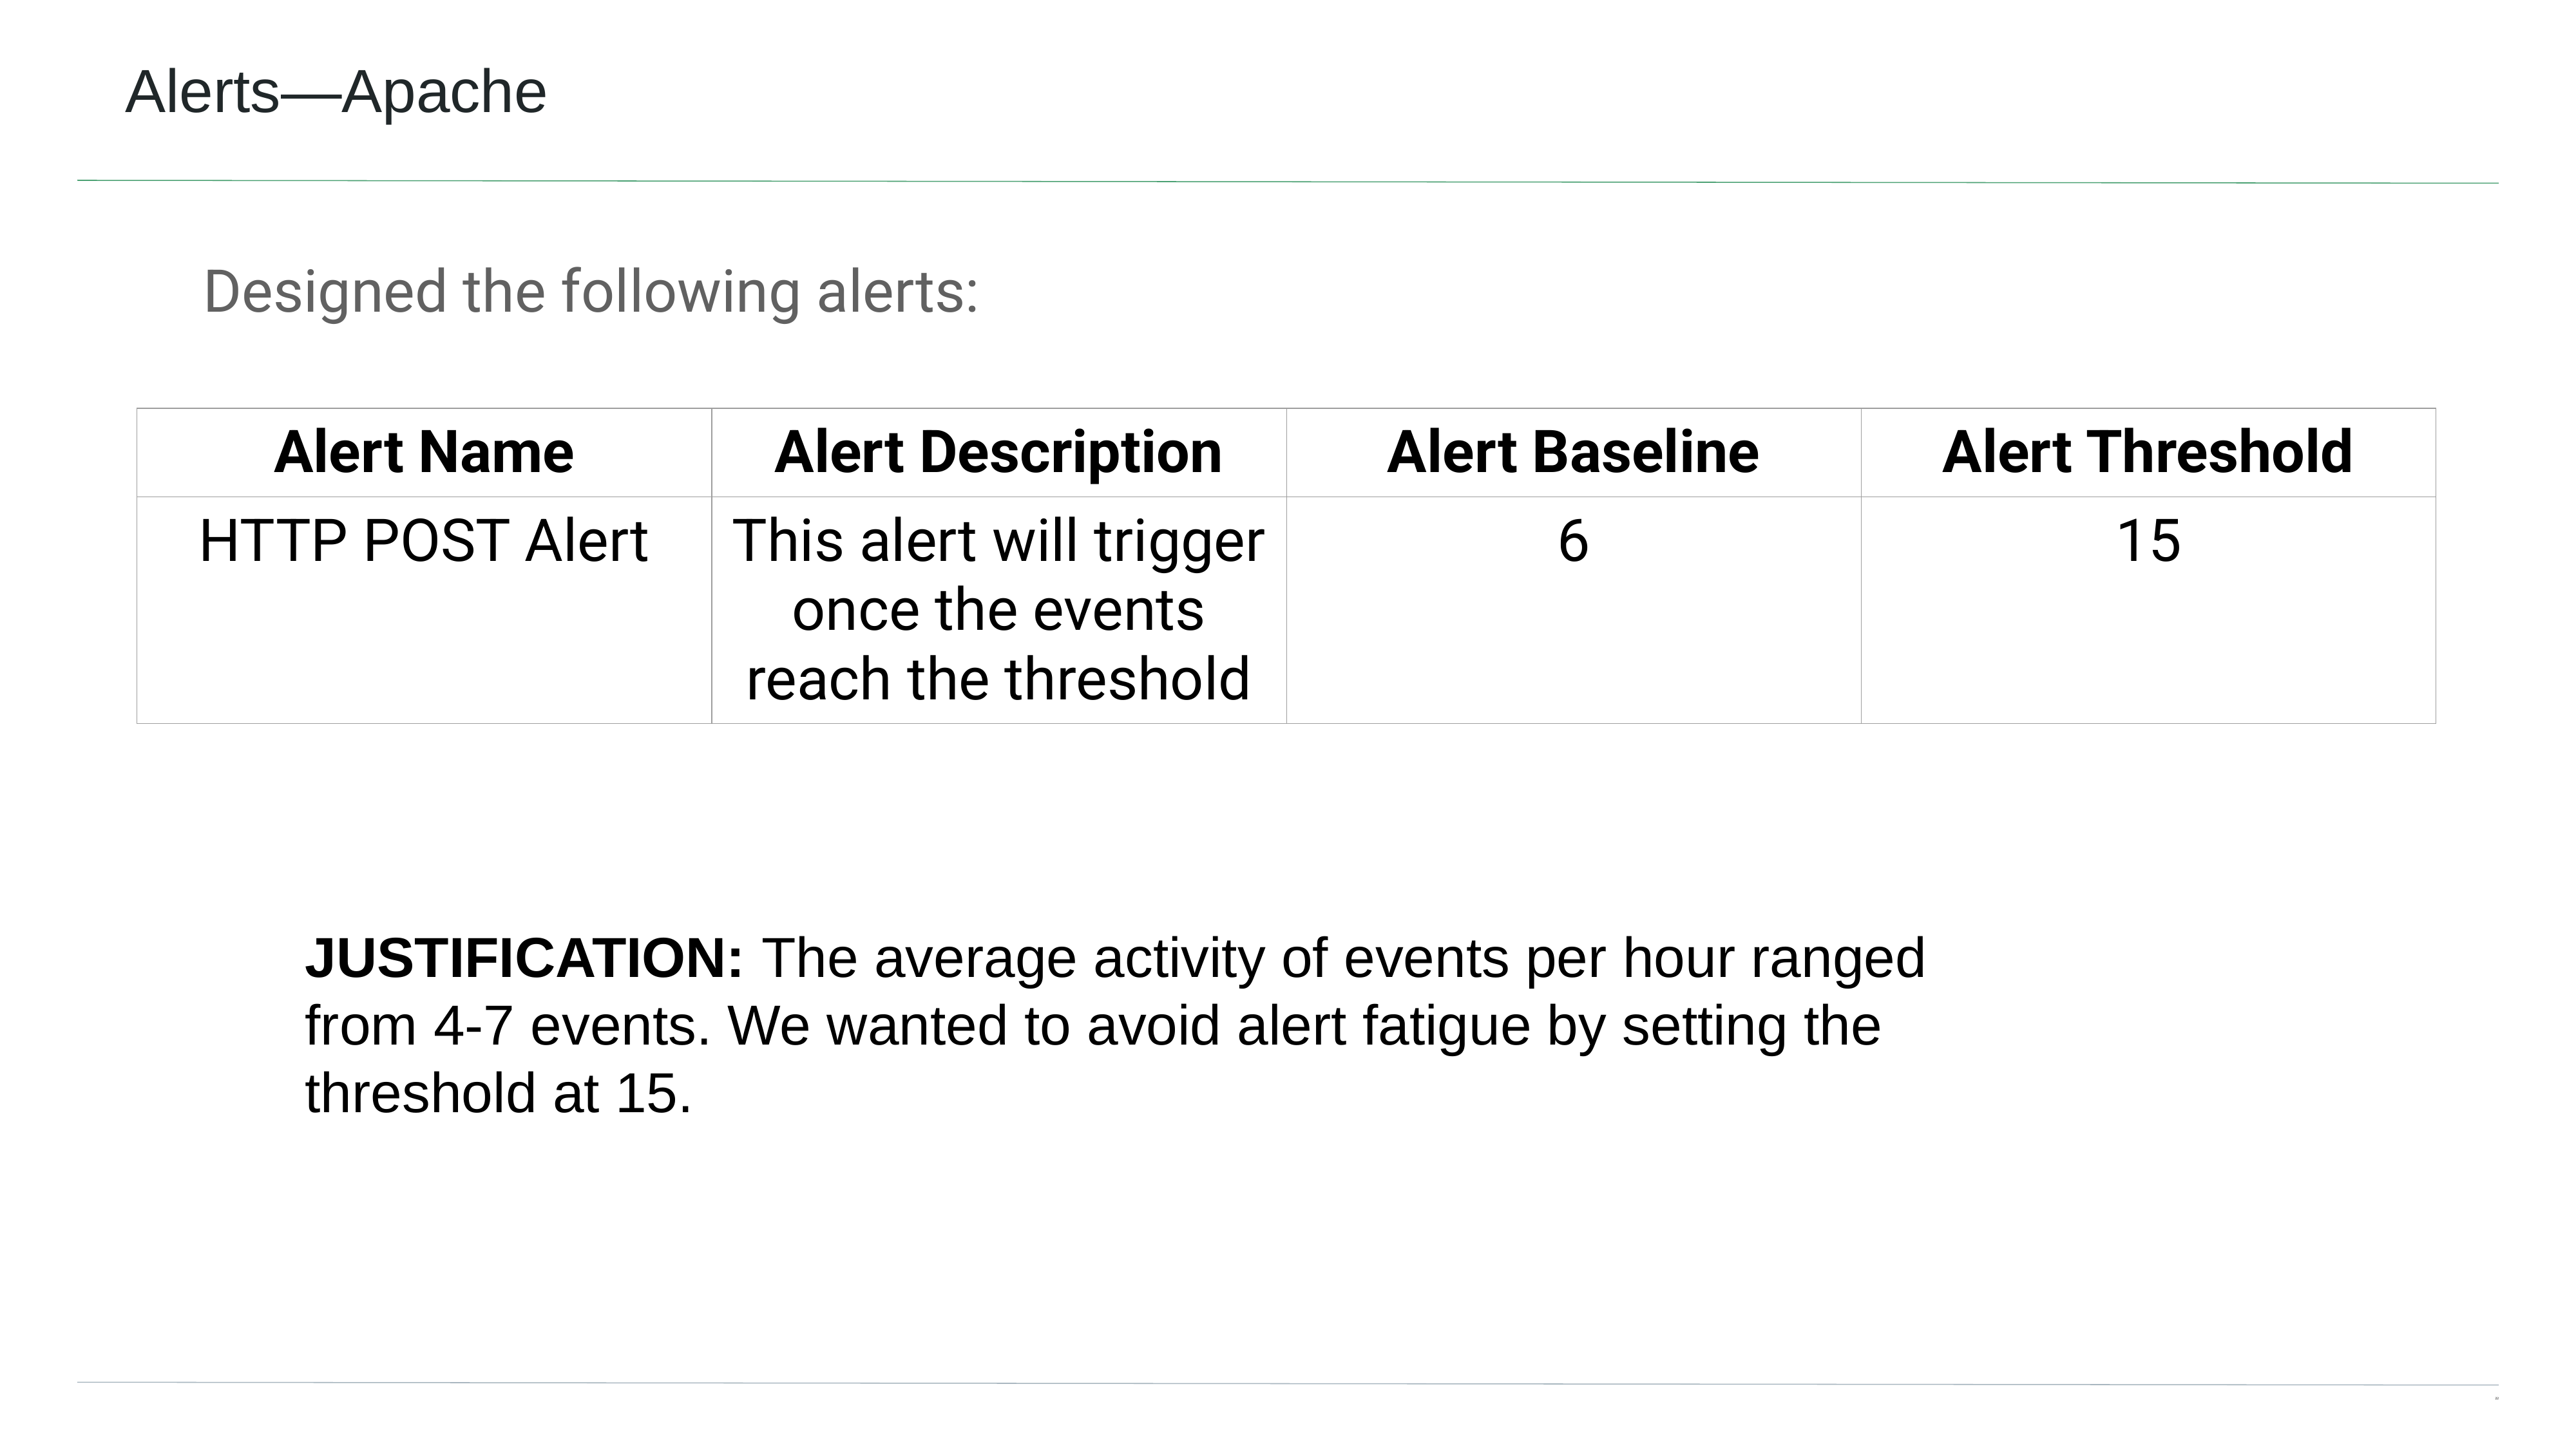

# Alerts—Apache
Designed the following alerts:

| Alert Name | Alert Description | Alert Baseline | Alert Threshold |
| --- | --- | --- | --- |
| HTTP POST Alert | This alert will trigger once the events reach the threshold | 6 | 15 |
JUSTIFICATION: The average activity of events per hour ranged from 4-7 events. We wanted to avoid alert fatigue by setting the threshold at 15.
22